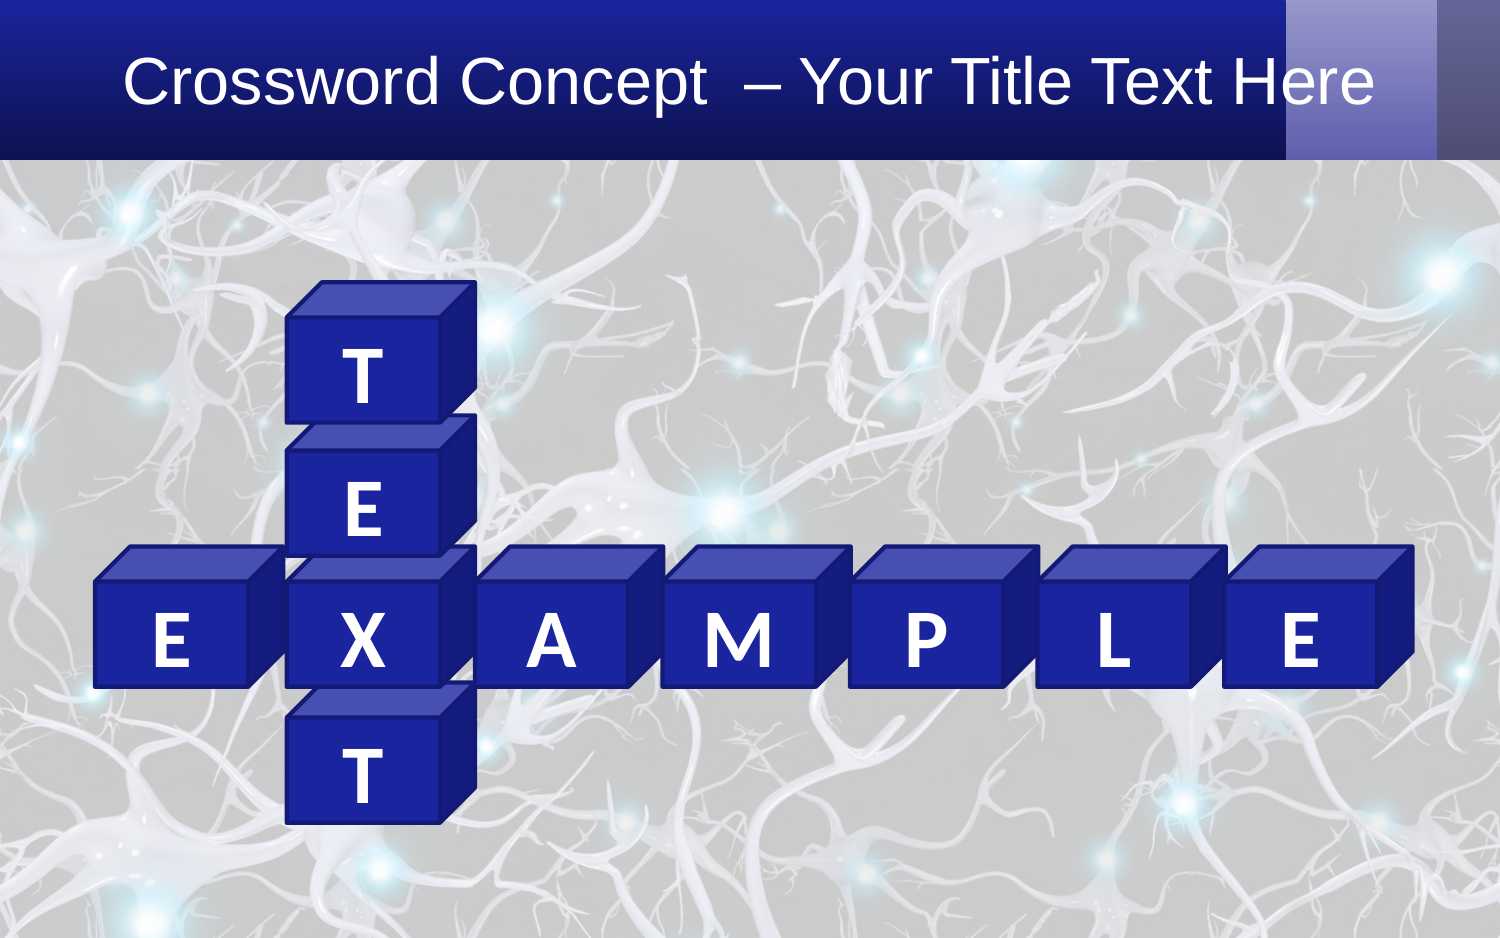

# Crossword Concept  – Your Title Text Here
T
E
E
X
A
M
P
L
E
T